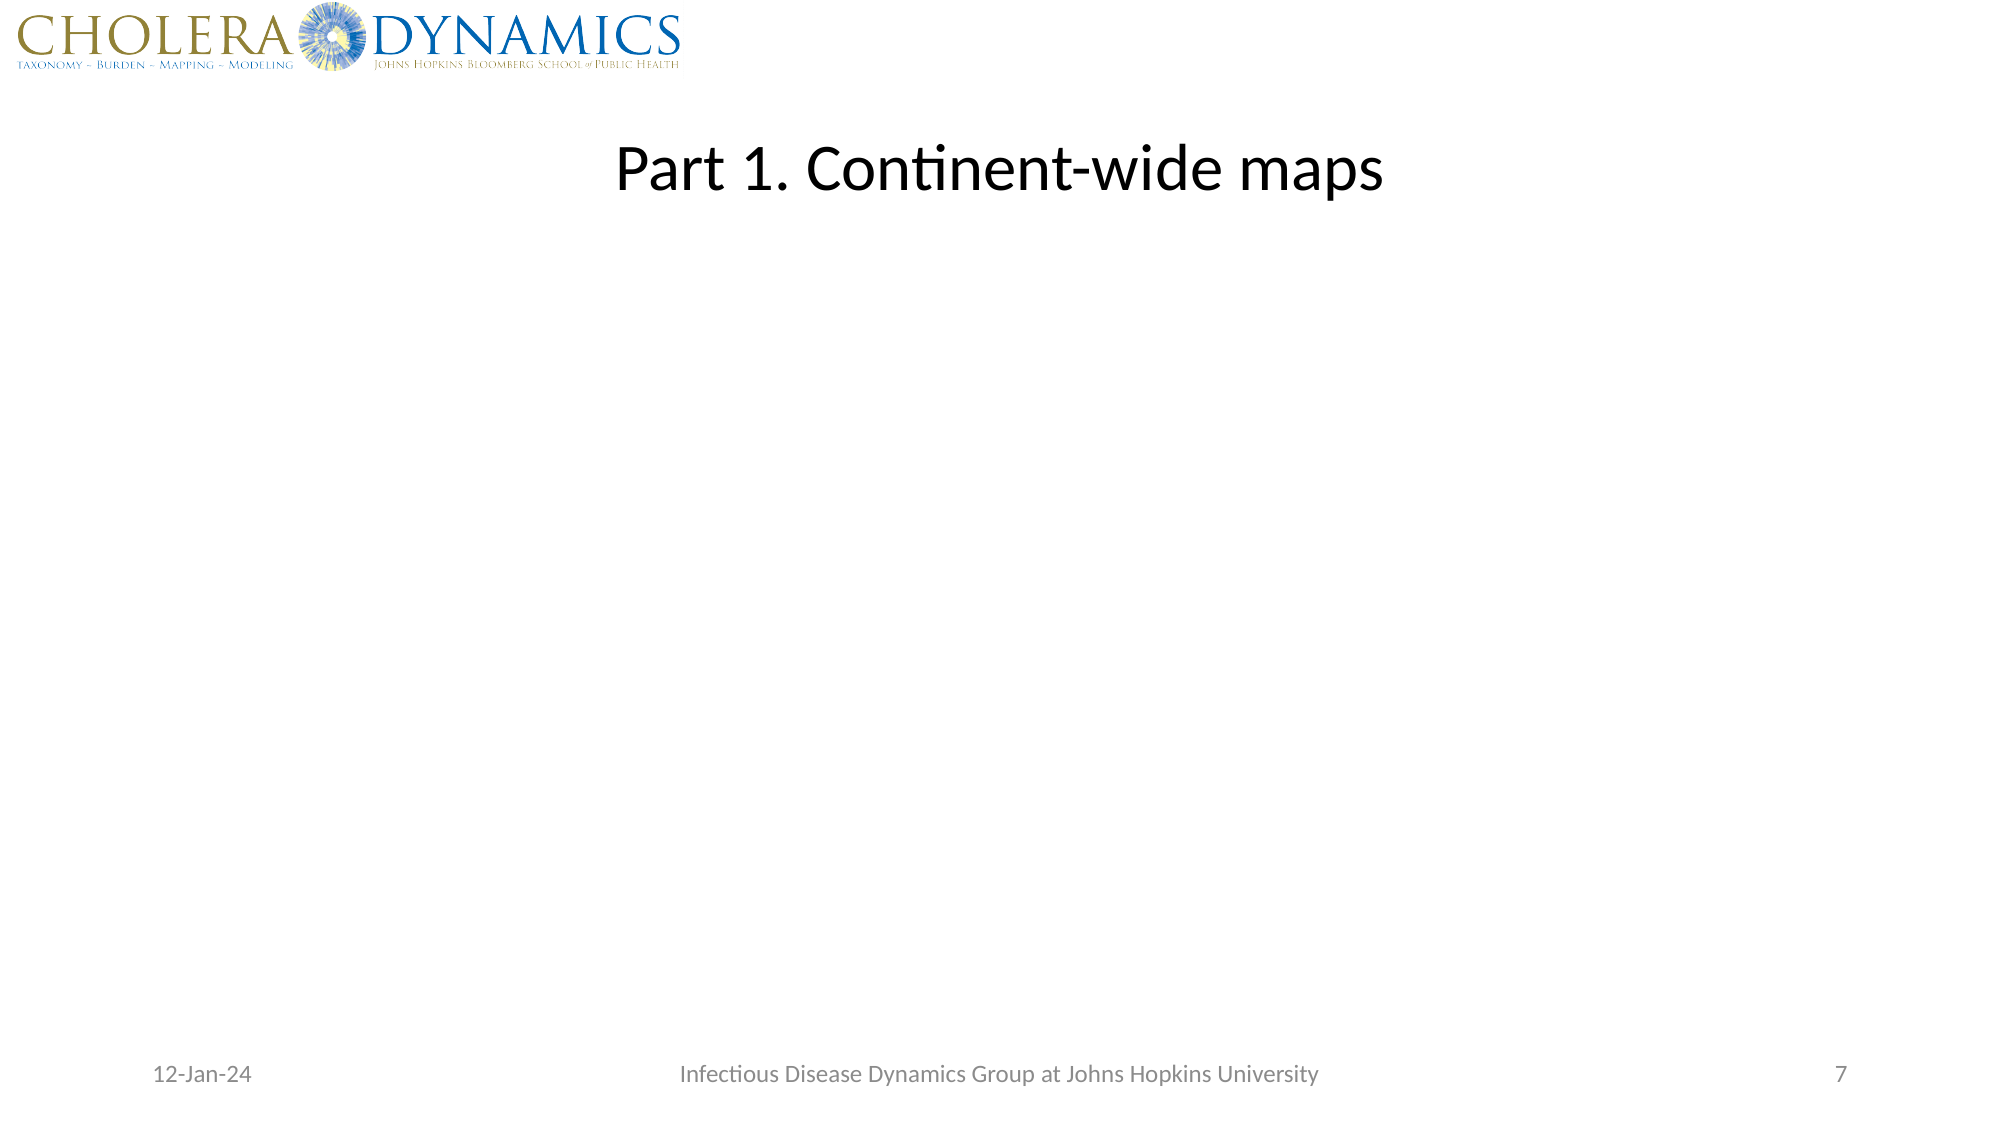

# Part 1. Continent-wide maps
12-Jan-24
Infectious Disease Dynamics Group at Johns Hopkins University
7